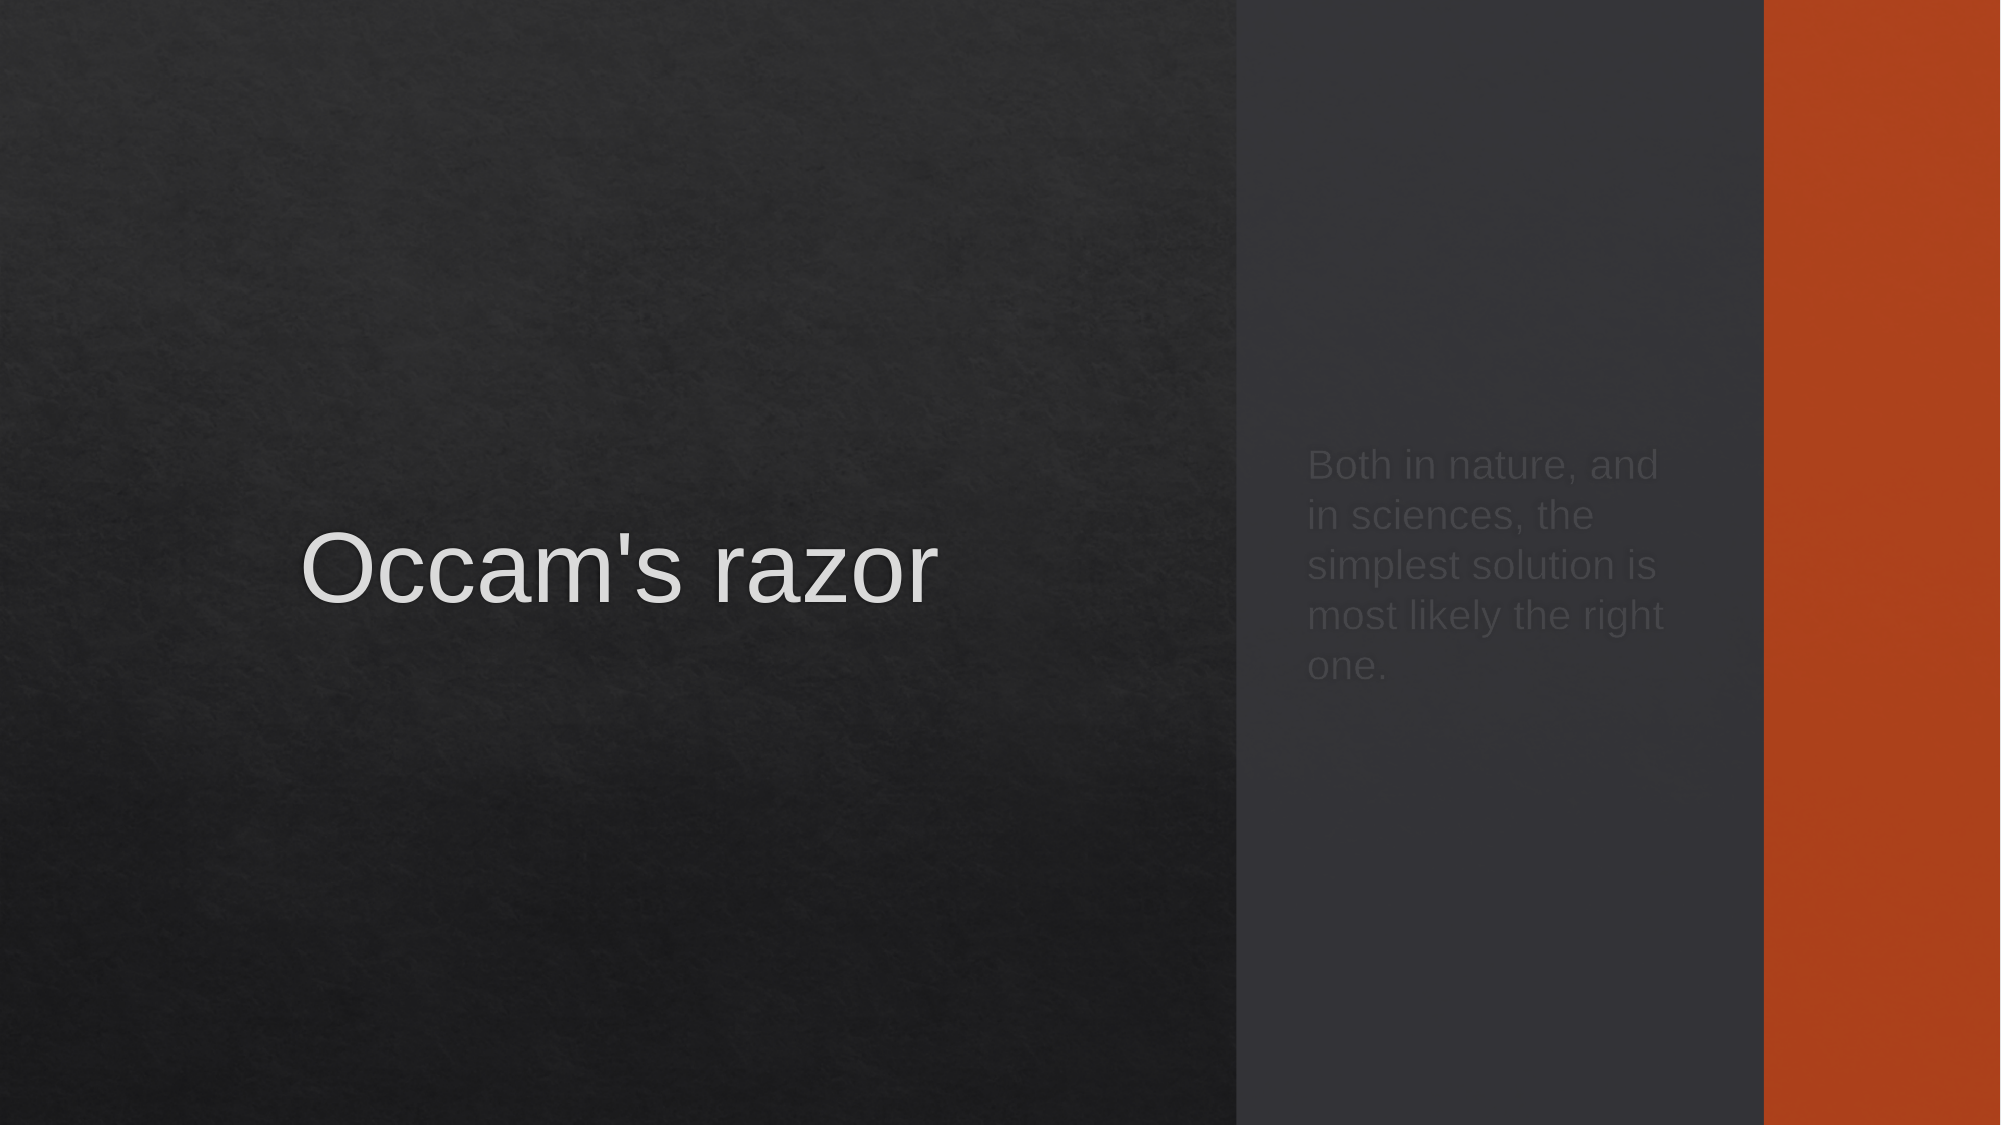

# Occam's razor
Both in nature, and in sciences, the simplest solution is most likely the right one.